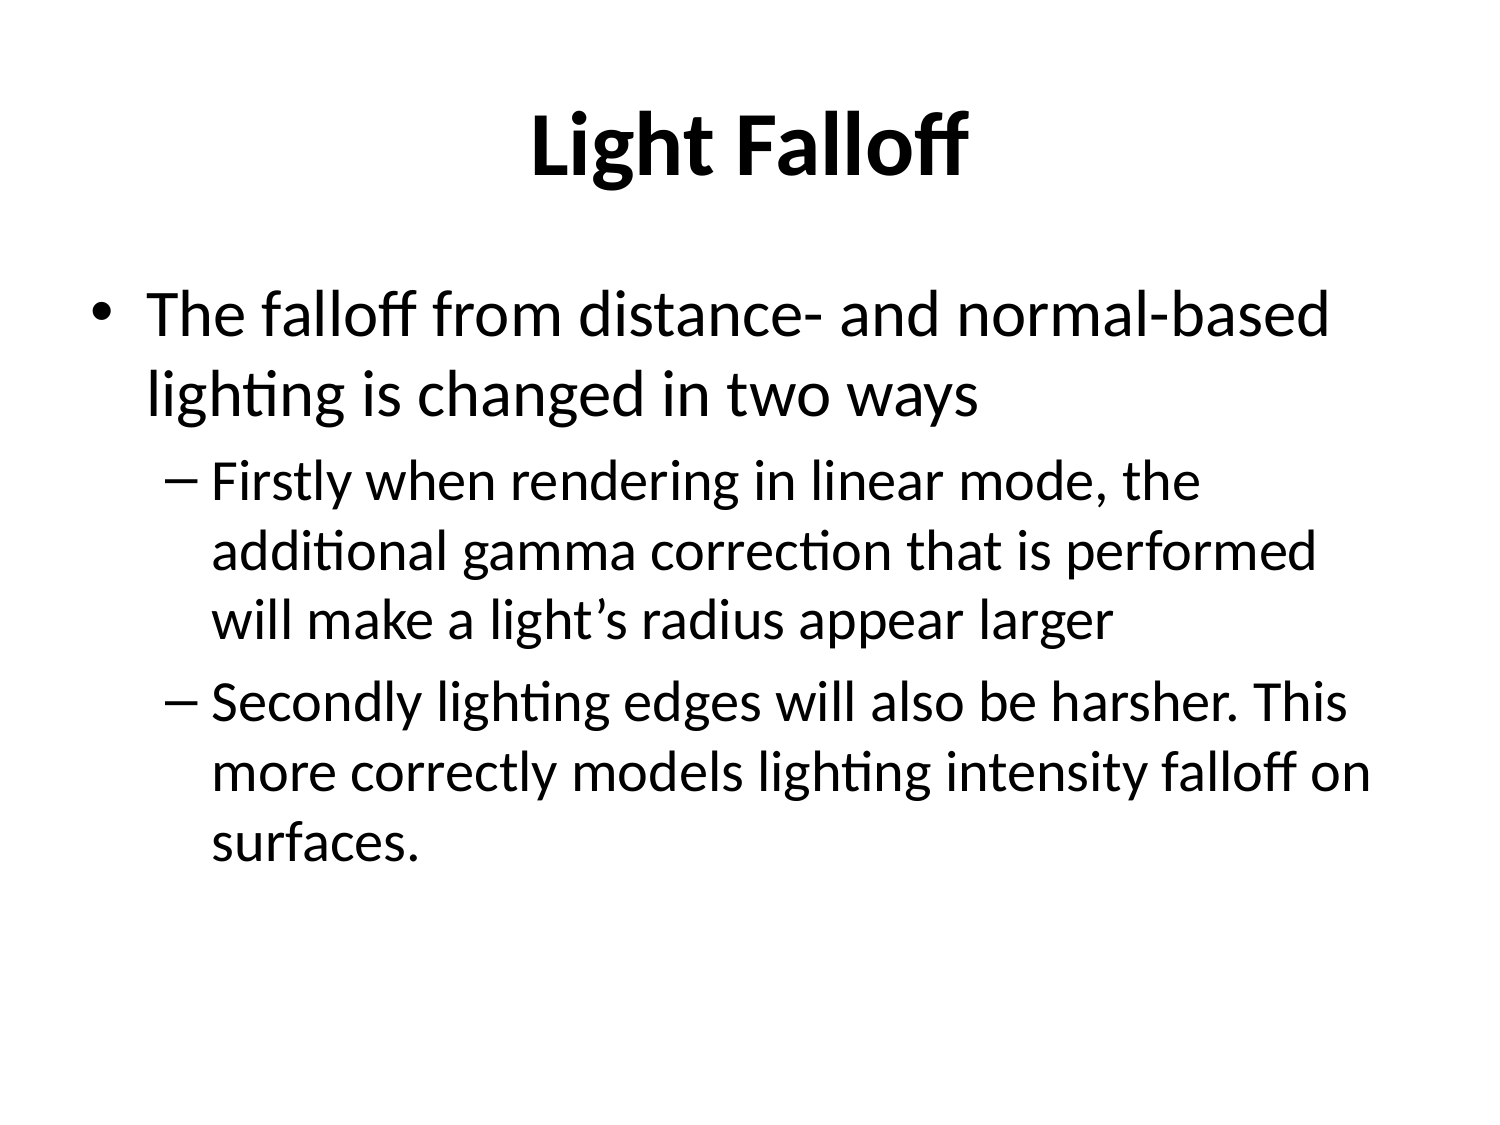

# Light Falloff
The falloff from distance- and normal-based lighting is changed in two ways
Firstly when rendering in linear mode, the additional gamma correction that is performed will make a light’s radius appear larger
Secondly lighting edges will also be harsher. This more correctly models lighting intensity falloff on surfaces.